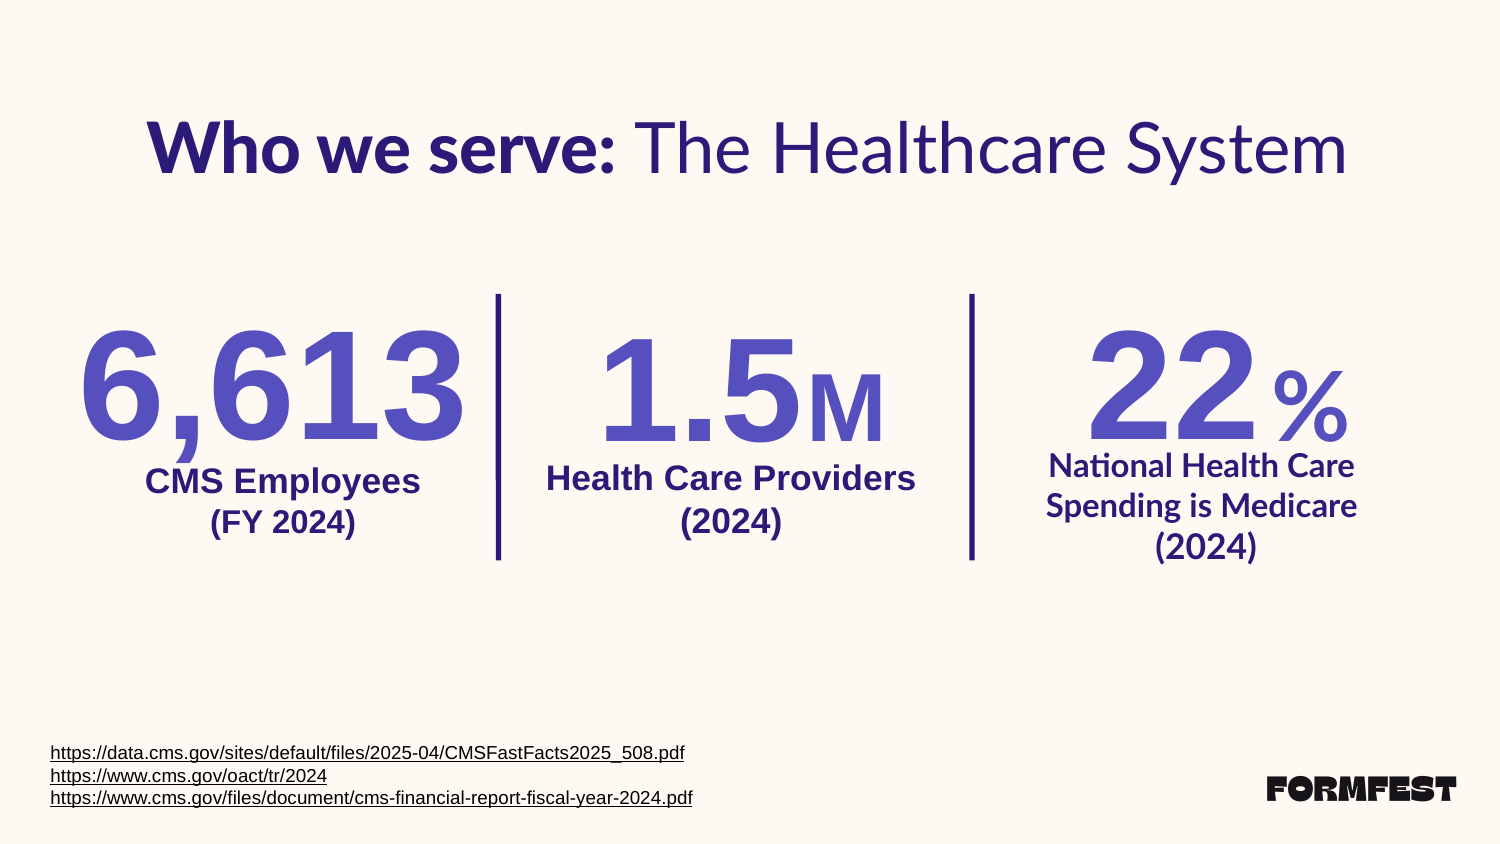

# Who we serve: The Healthcare System
Who we serve: The Healthcare System
1.5
22
6,613
%
M
CMS Employees
(FY 2024)
Health Care Providers
(2024)

National Health Care Spending is Medicare
 (2024)
https://data.cms.gov/sites/default/files/2025-04/CMSFastFacts2025_508.pdf
https://www.cms.gov/oact/tr/2024
https://www.cms.gov/files/document/cms-financial-report-fiscal-year-2024.pdf